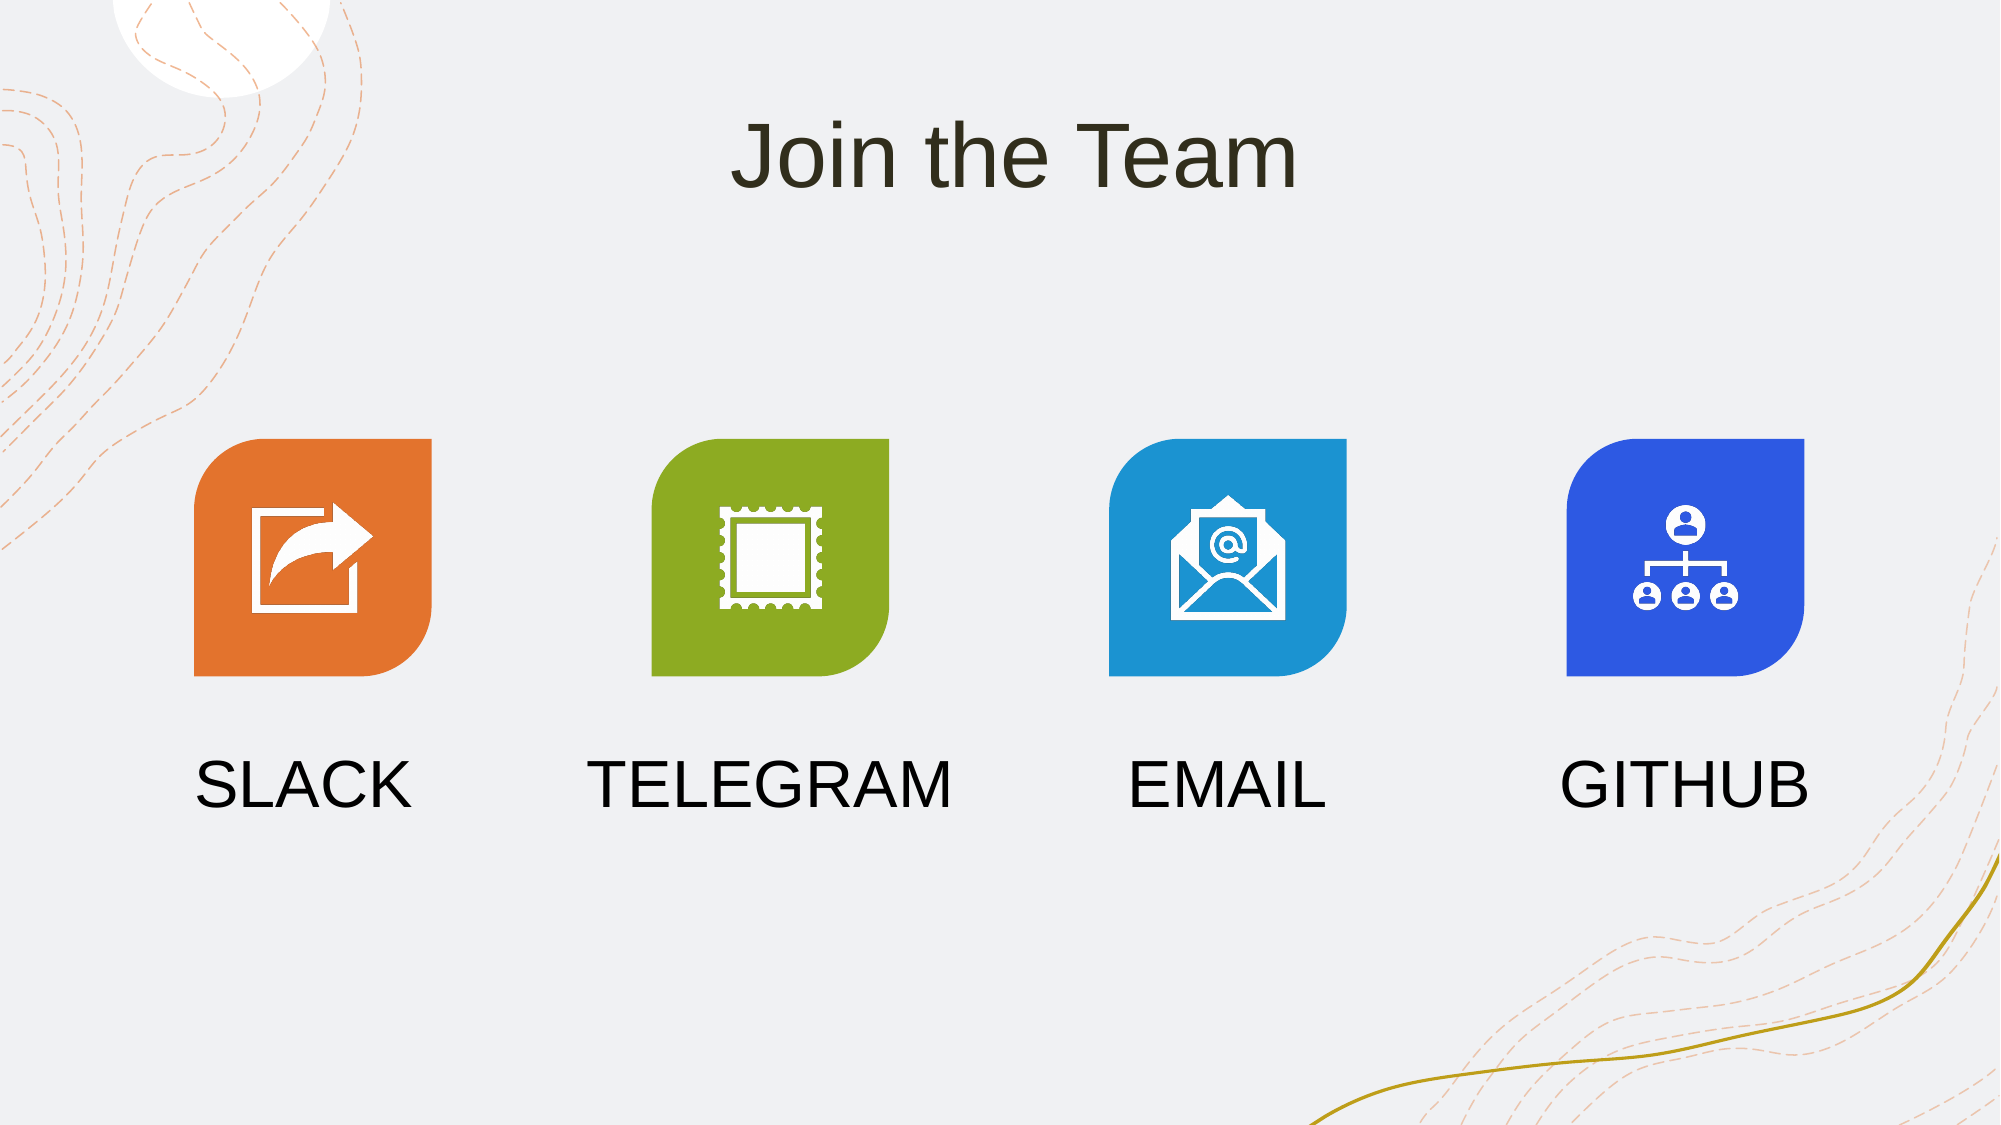

# Join the Team
Slack
Telegram
Email
Github